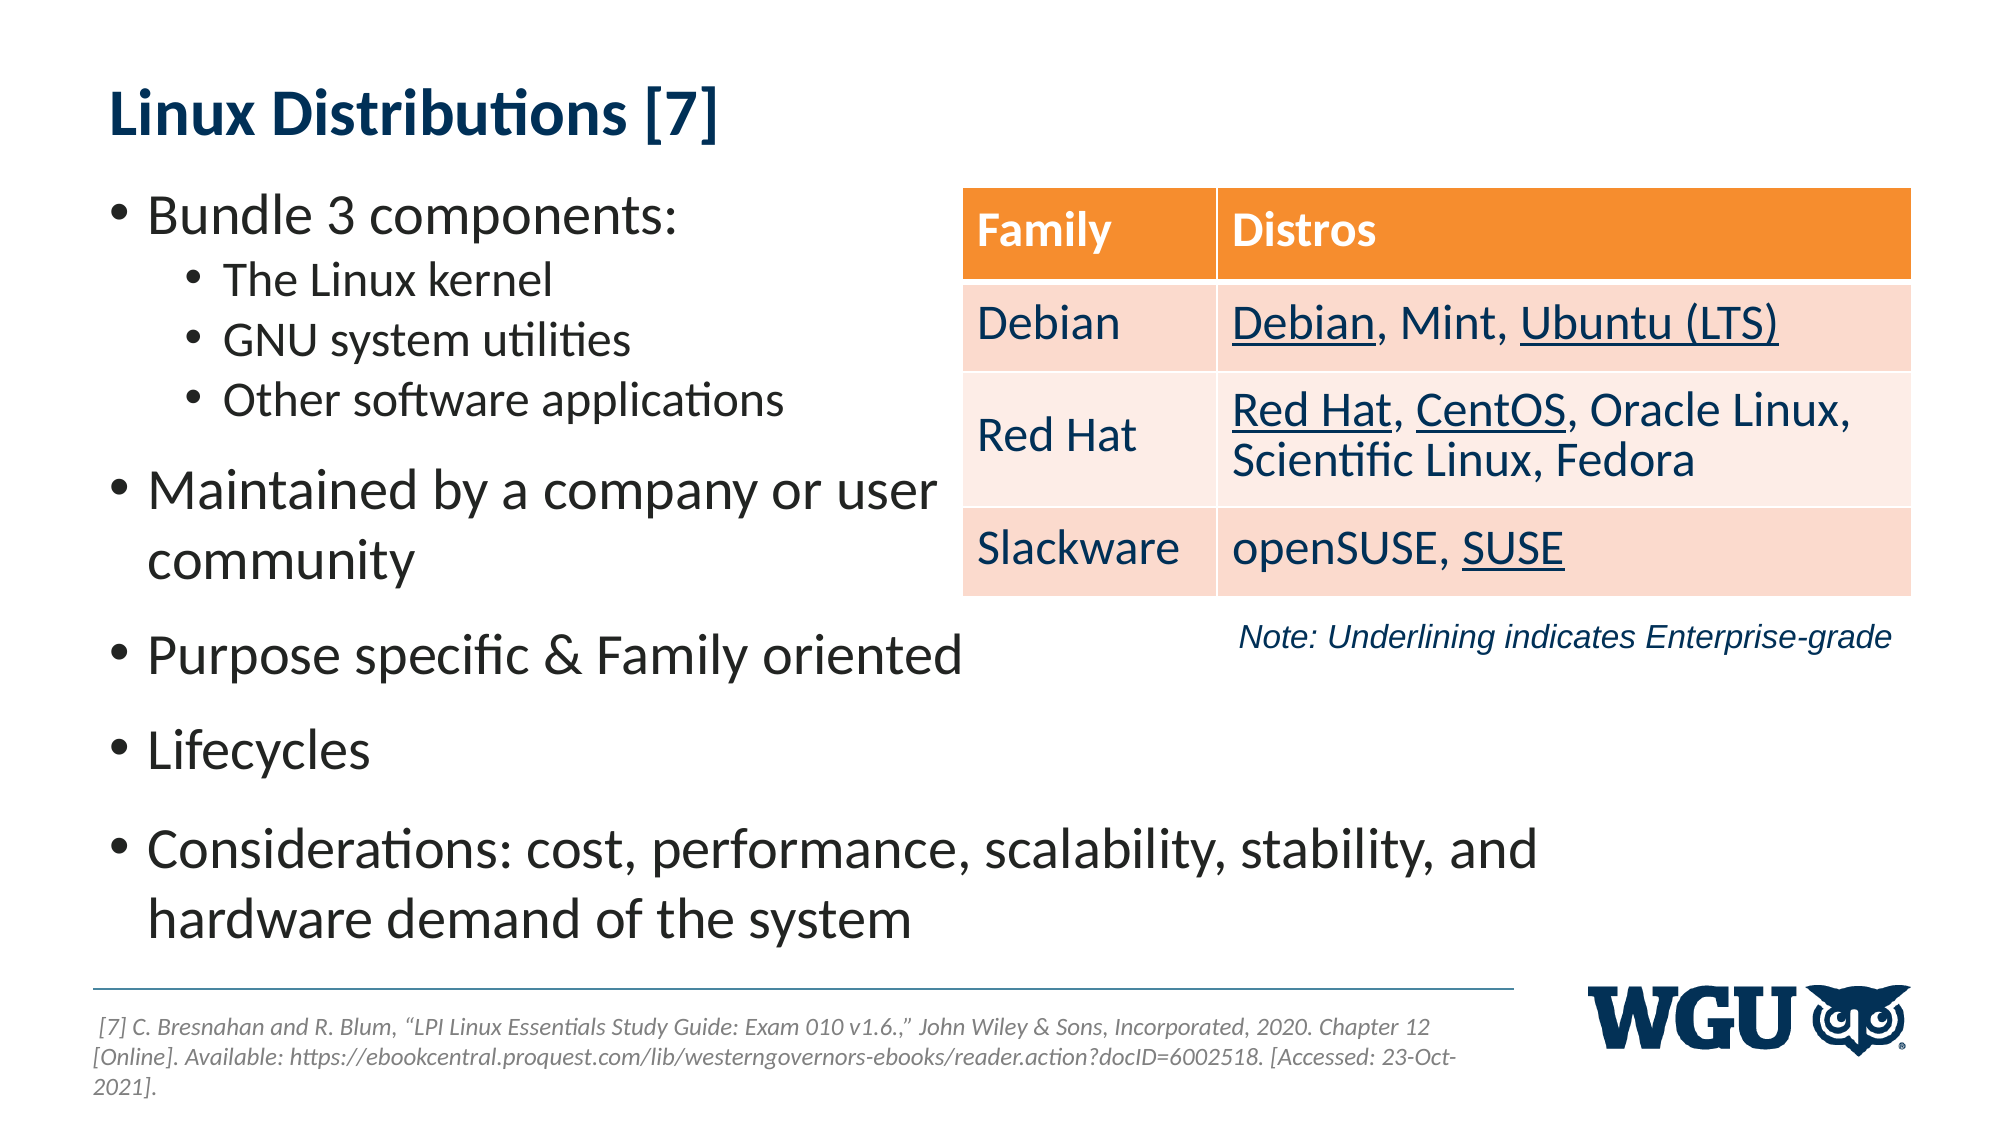

# Linux Distributions [7]

Bundle 3 components:
The Linux kernel
GNU system utilities
Other software applications
Maintained by a company or user community
Purpose specific & Family oriented
Lifecycles
| Family | Distros |
| --- | --- |
| Debian | Debian, Mint, Ubuntu (LTS) |
| Red Hat | Red Hat, CentOS, Oracle Linux, Scientific Linux, Fedora |
| Slackware | openSUSE, SUSE |

Note: Underlining indicates Enterprise-grade
Considerations: cost, performance, scalability, stability, and  hardware demand of the system
 [7] C. Bresnahan and R. Blum, “LPI Linux Essentials Study Guide: Exam 010 v1.6.,” John Wiley & Sons, Incorporated, 2020. Chapter 12 [Online]. Available: https://ebookcentral.proquest.com/lib/westerngovernors-ebooks/reader.action?docID=6002518. [Accessed: 23-Oct-2021].